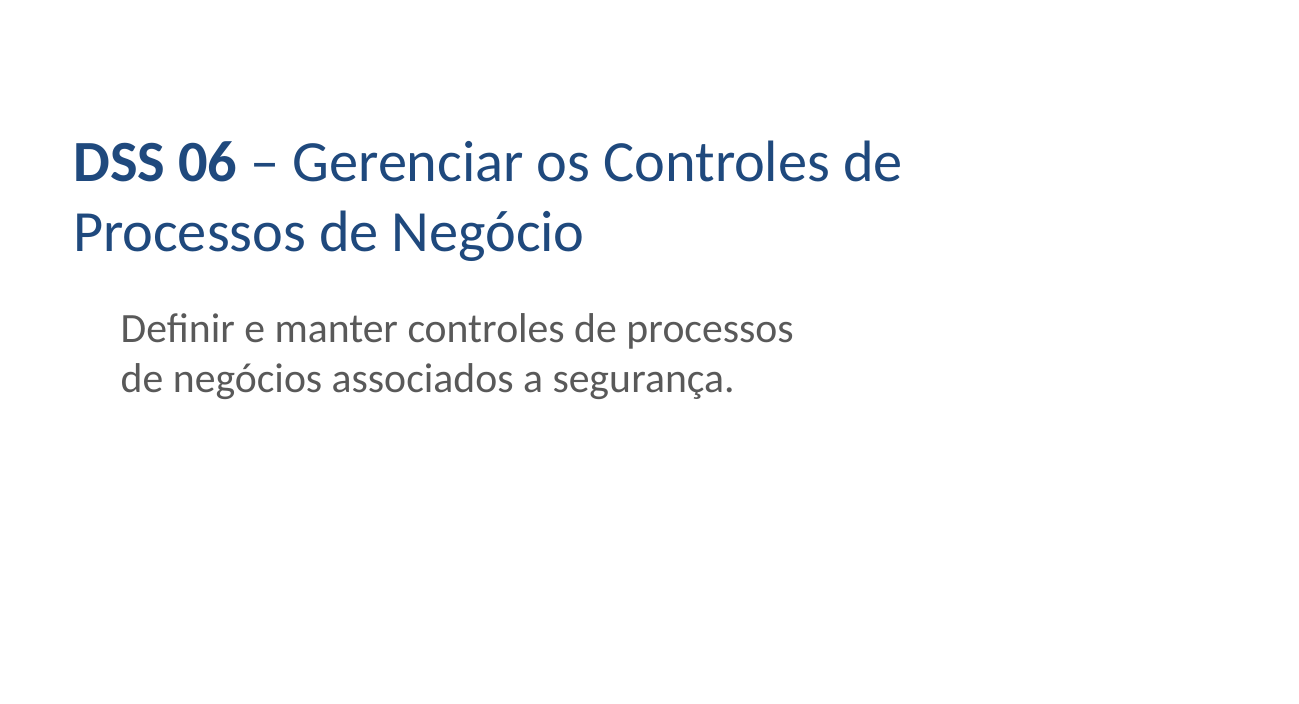

DSS 06 – Gerenciar os Controles de Processos de Negócio
Definir e manter controles de processos de negócios associados a segurança.